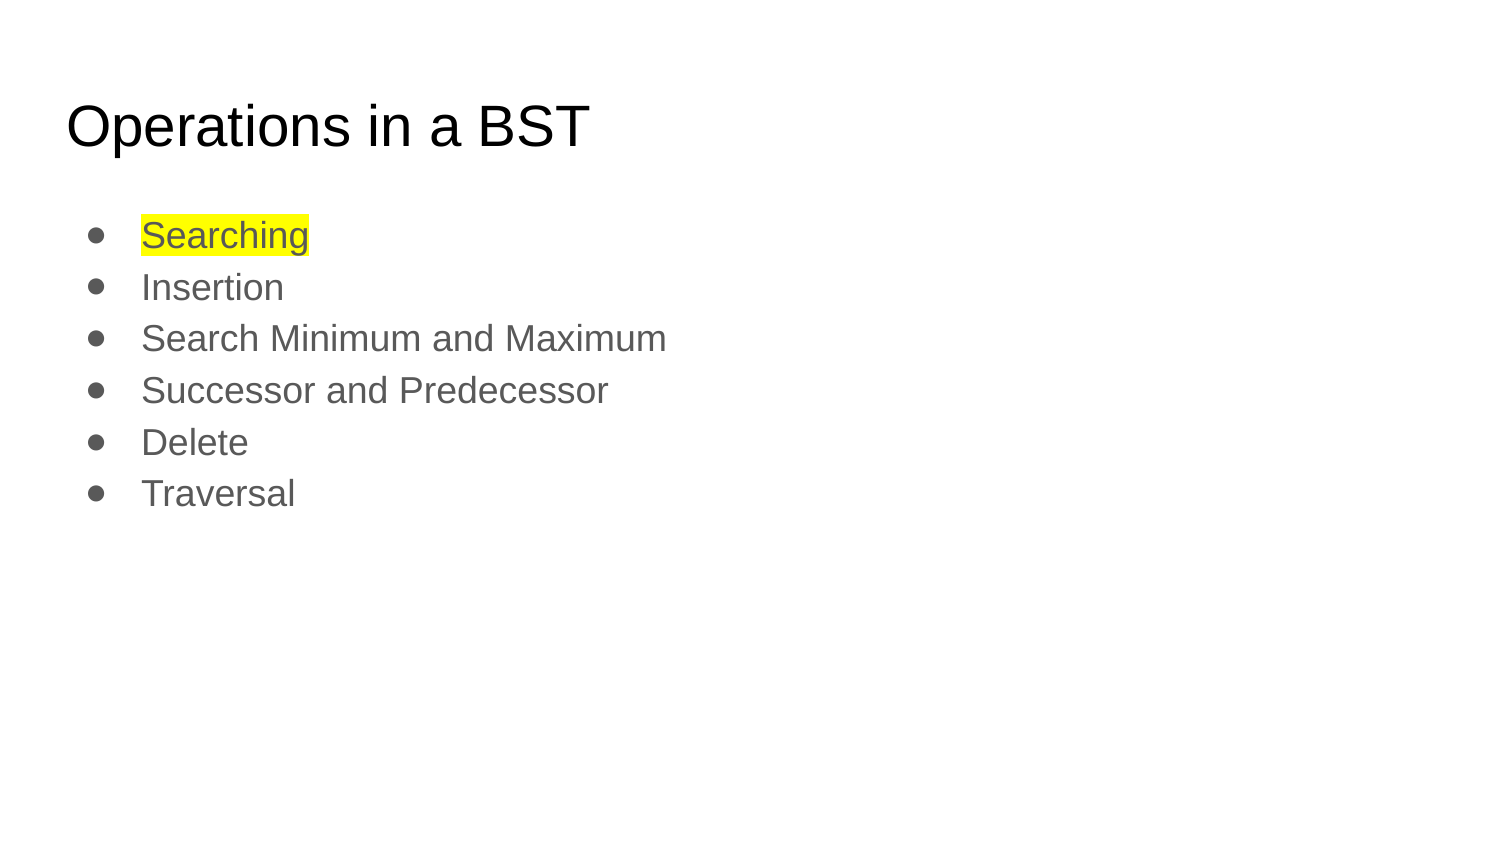

# Operations in a BST
Searching
Insertion
Search Minimum and Maximum
Successor and Predecessor
Delete
Traversal